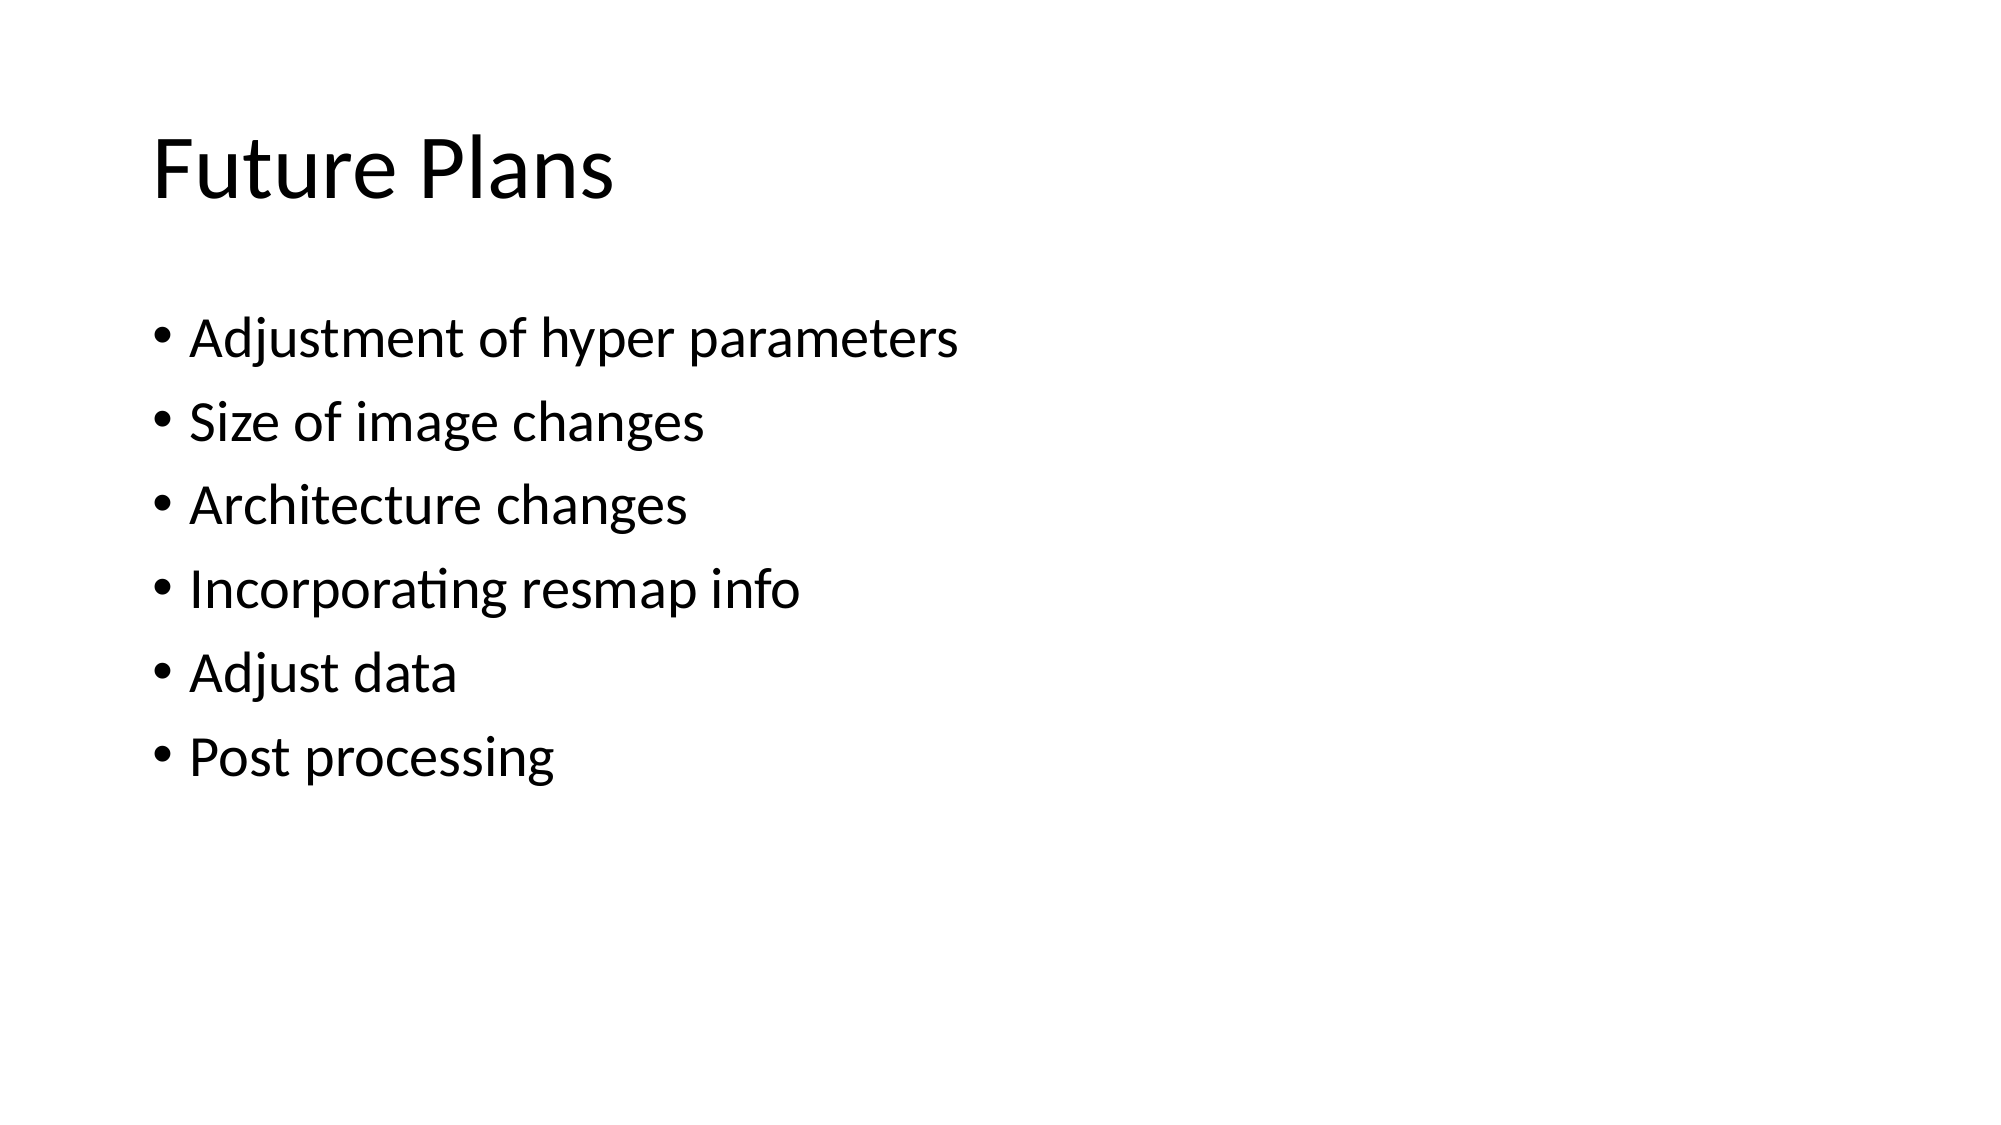

# Future Plans
Adjustment of hyper parameters
Size of image changes
Architecture changes
Incorporating resmap info
Adjust data
Post processing